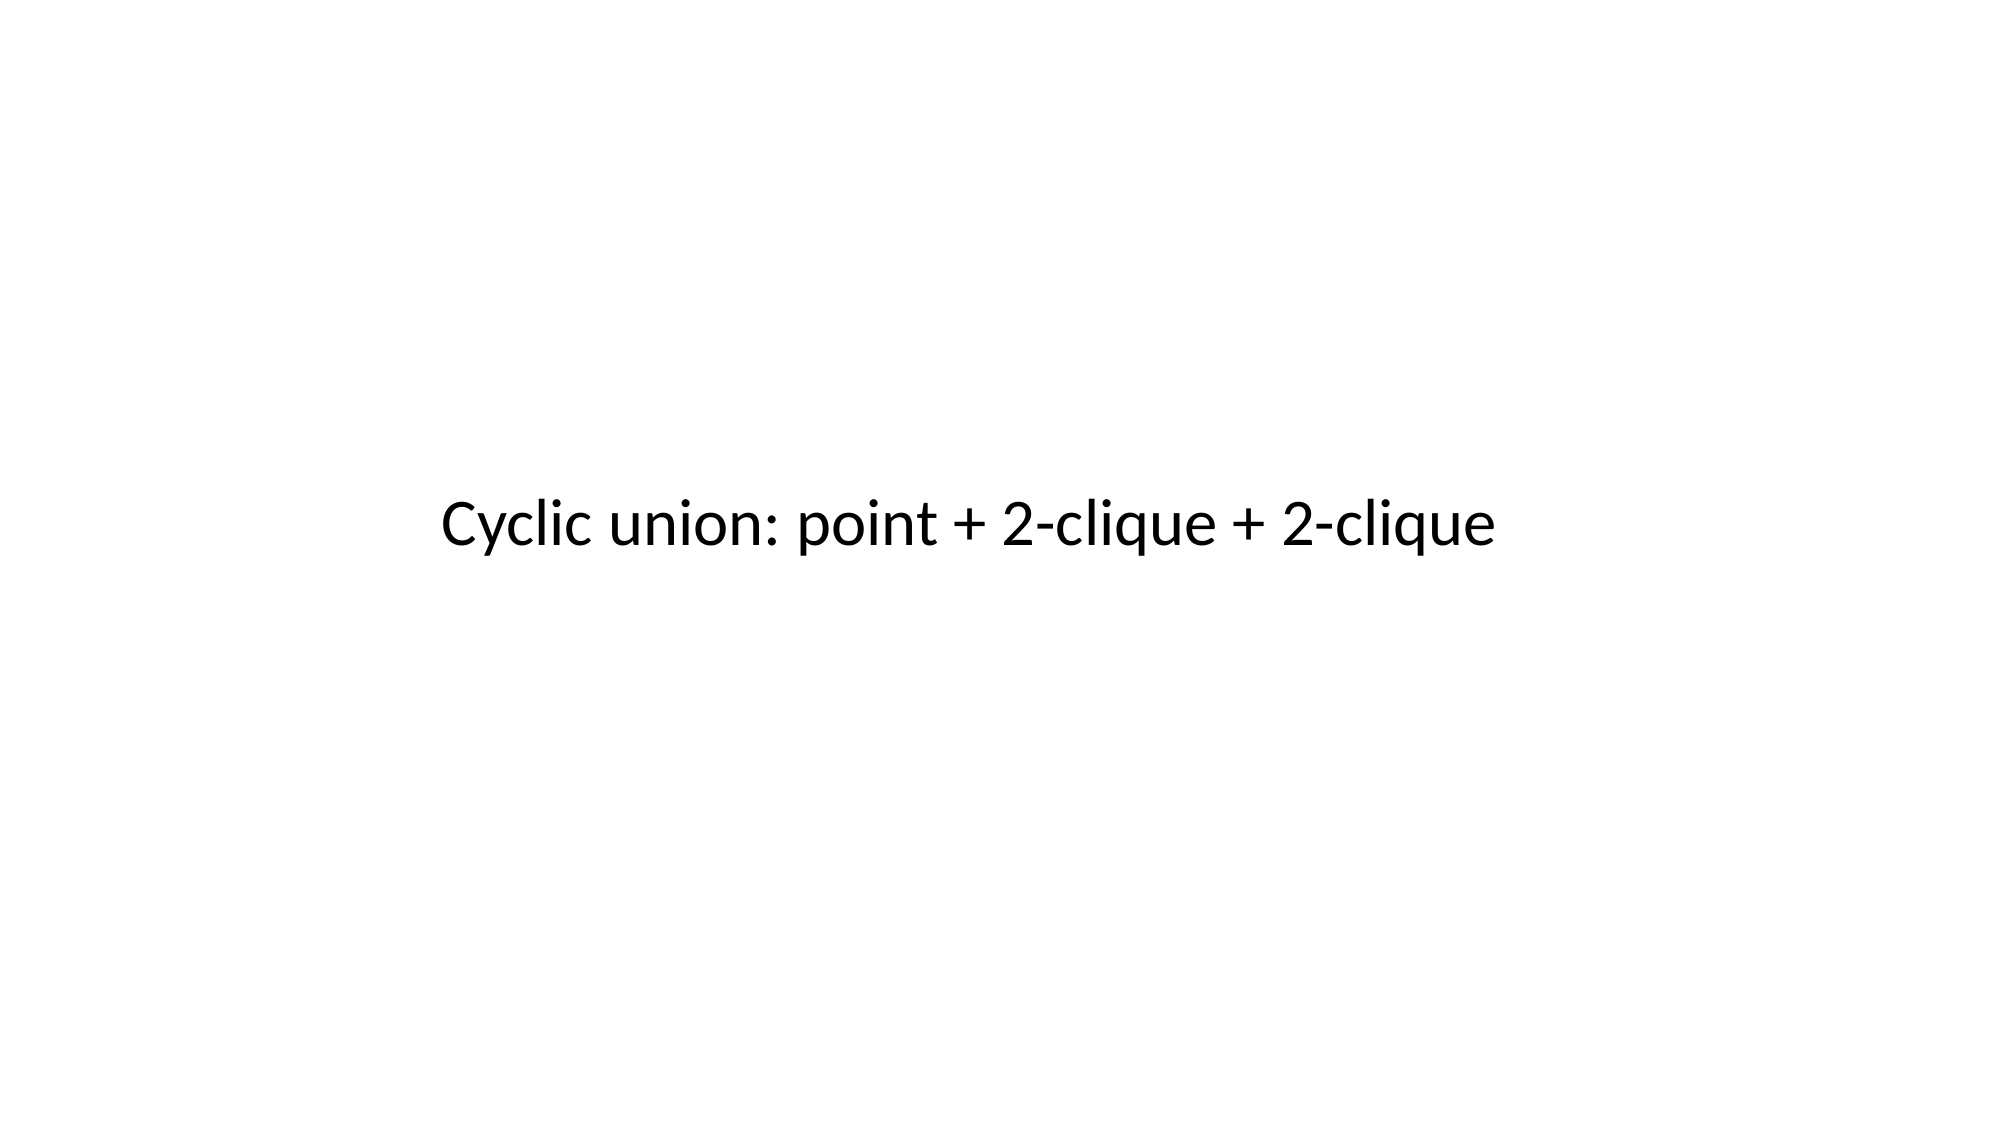

Cyclic union: point + 2-clique + 2-clique